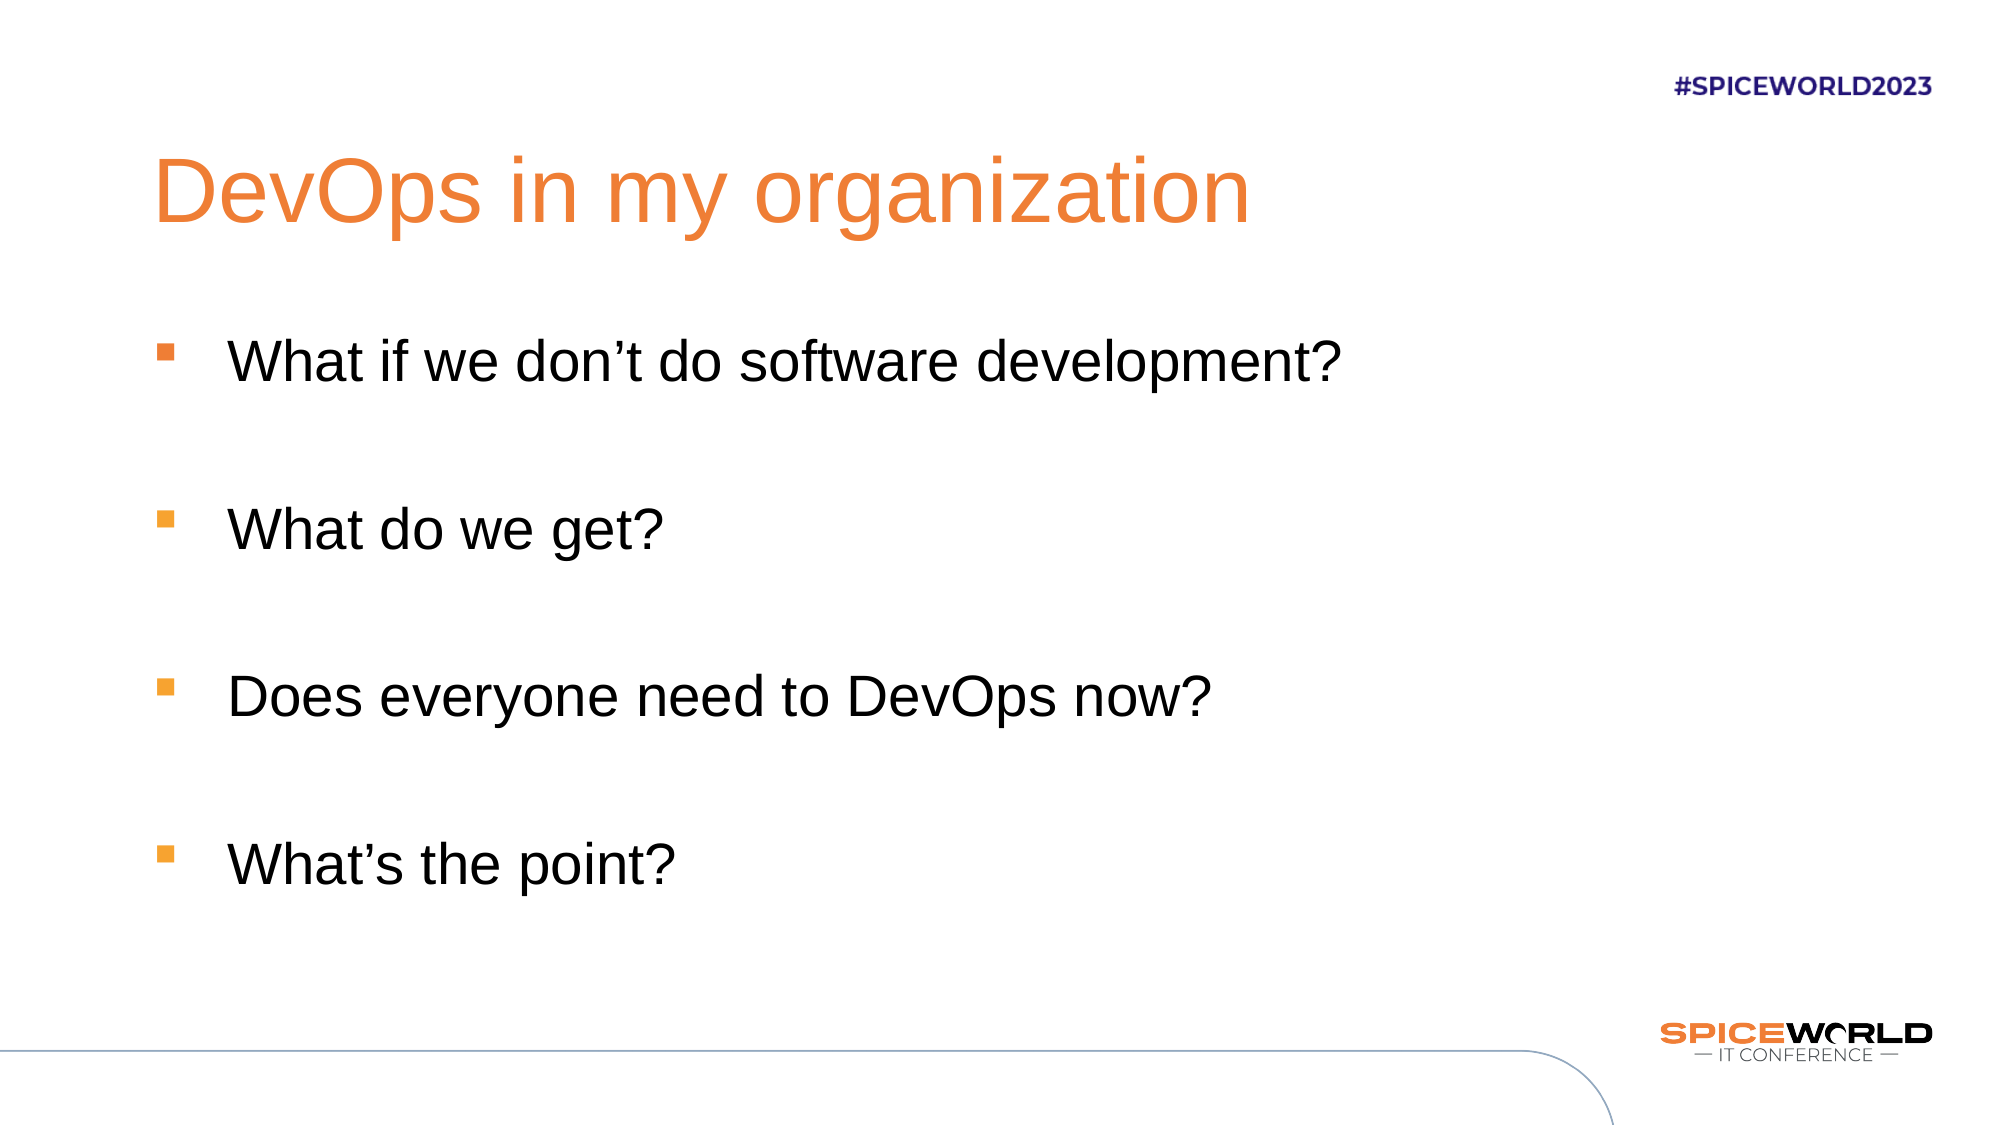

# DevOps in my organization
What if we don’t do software development?

What do we get?

Does everyone need to DevOps now?

What’s the point?